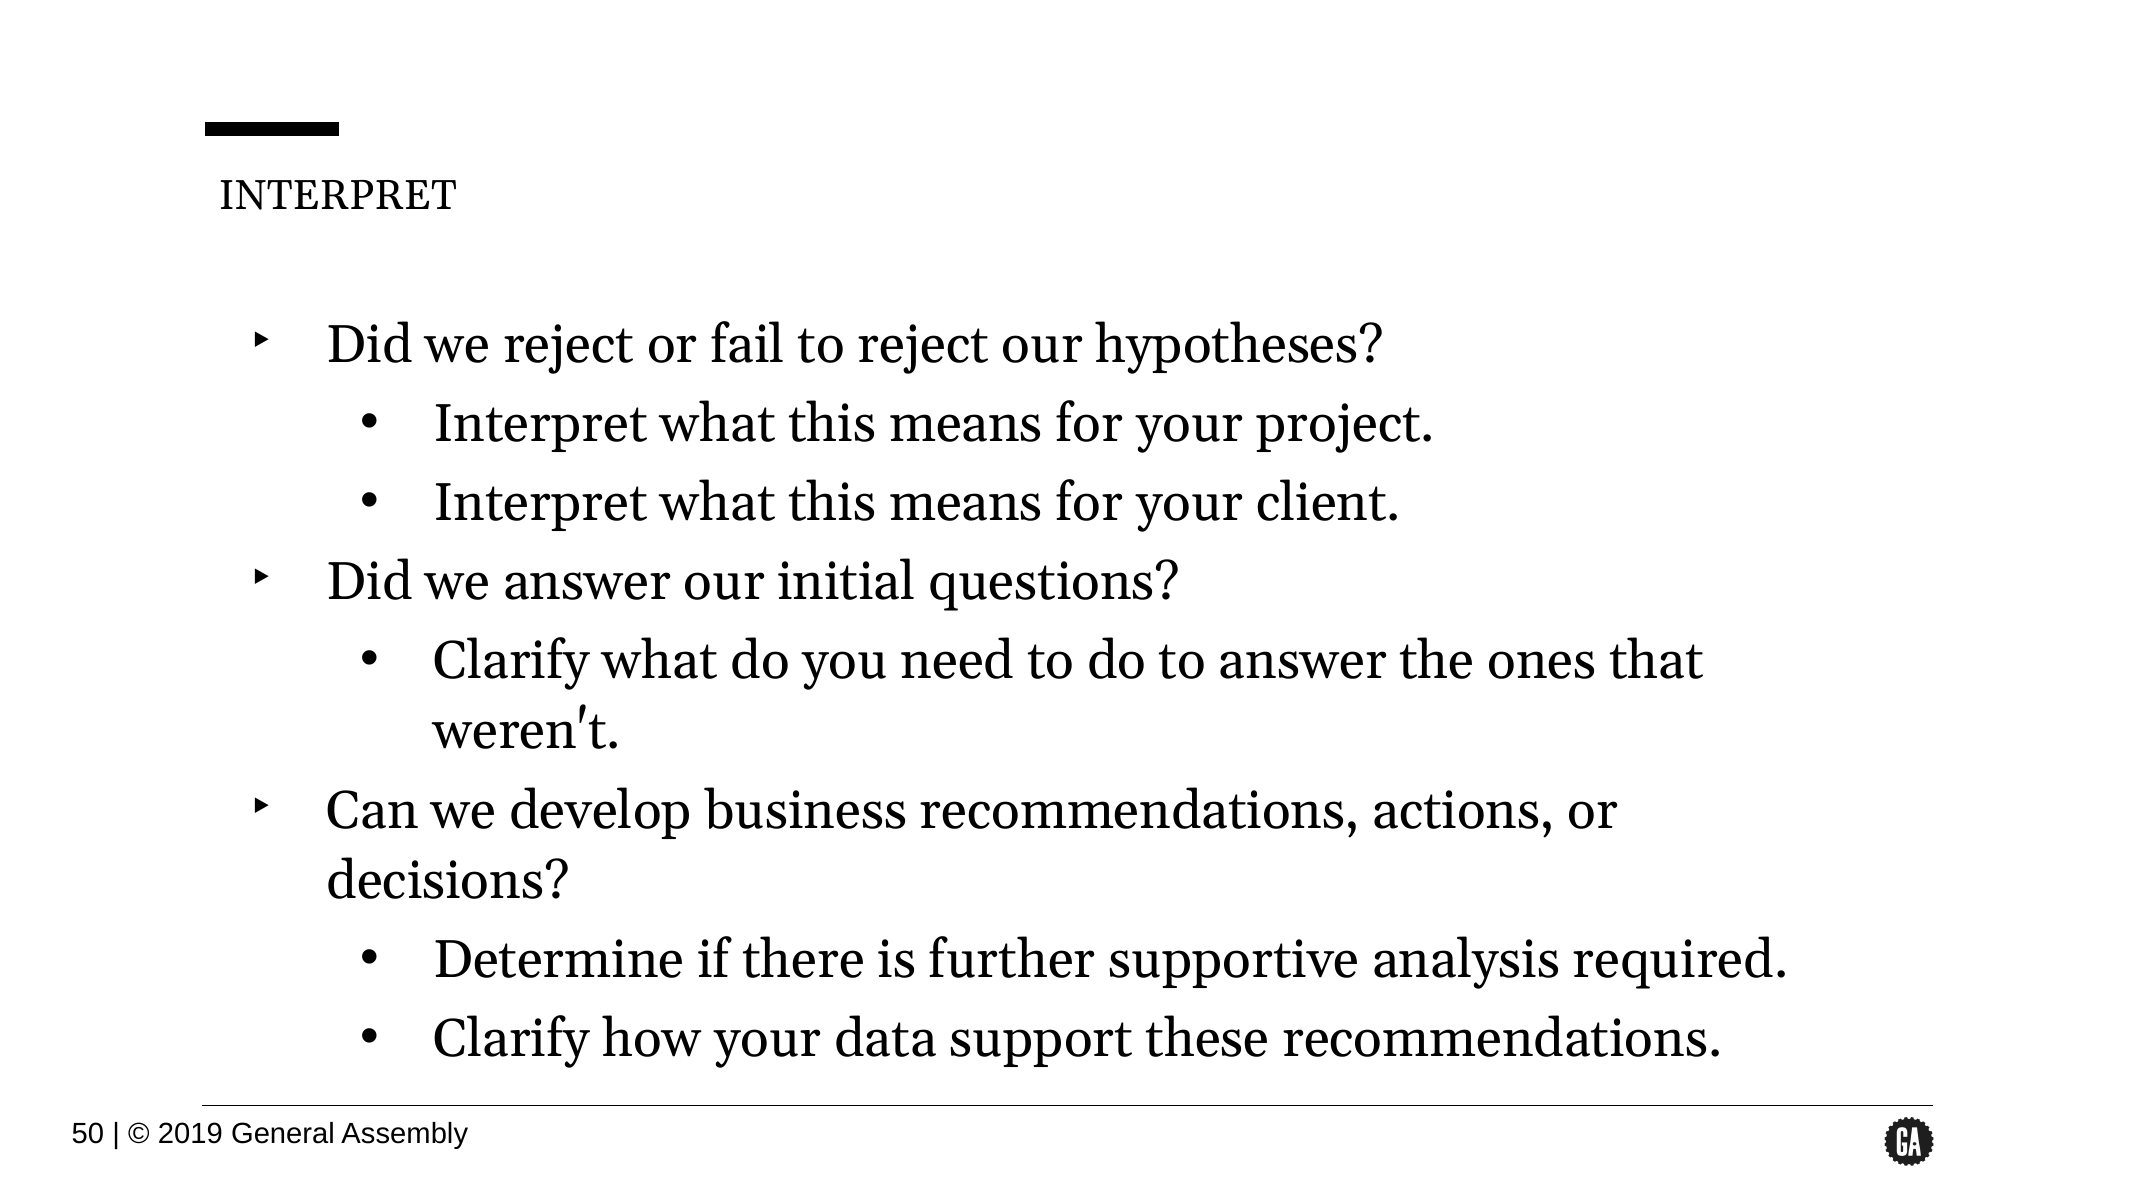

INTERPRET
Did we reject or fail to reject our hypotheses?
Interpret what this means for your project.
Interpret what this means for your client.
Did we answer our initial questions?
Clarify what do you need to do to answer the ones that weren't.
Can we develop business recommendations, actions, or decisions?
Determine if there is further supportive analysis required.
Clarify how your data support these recommendations.